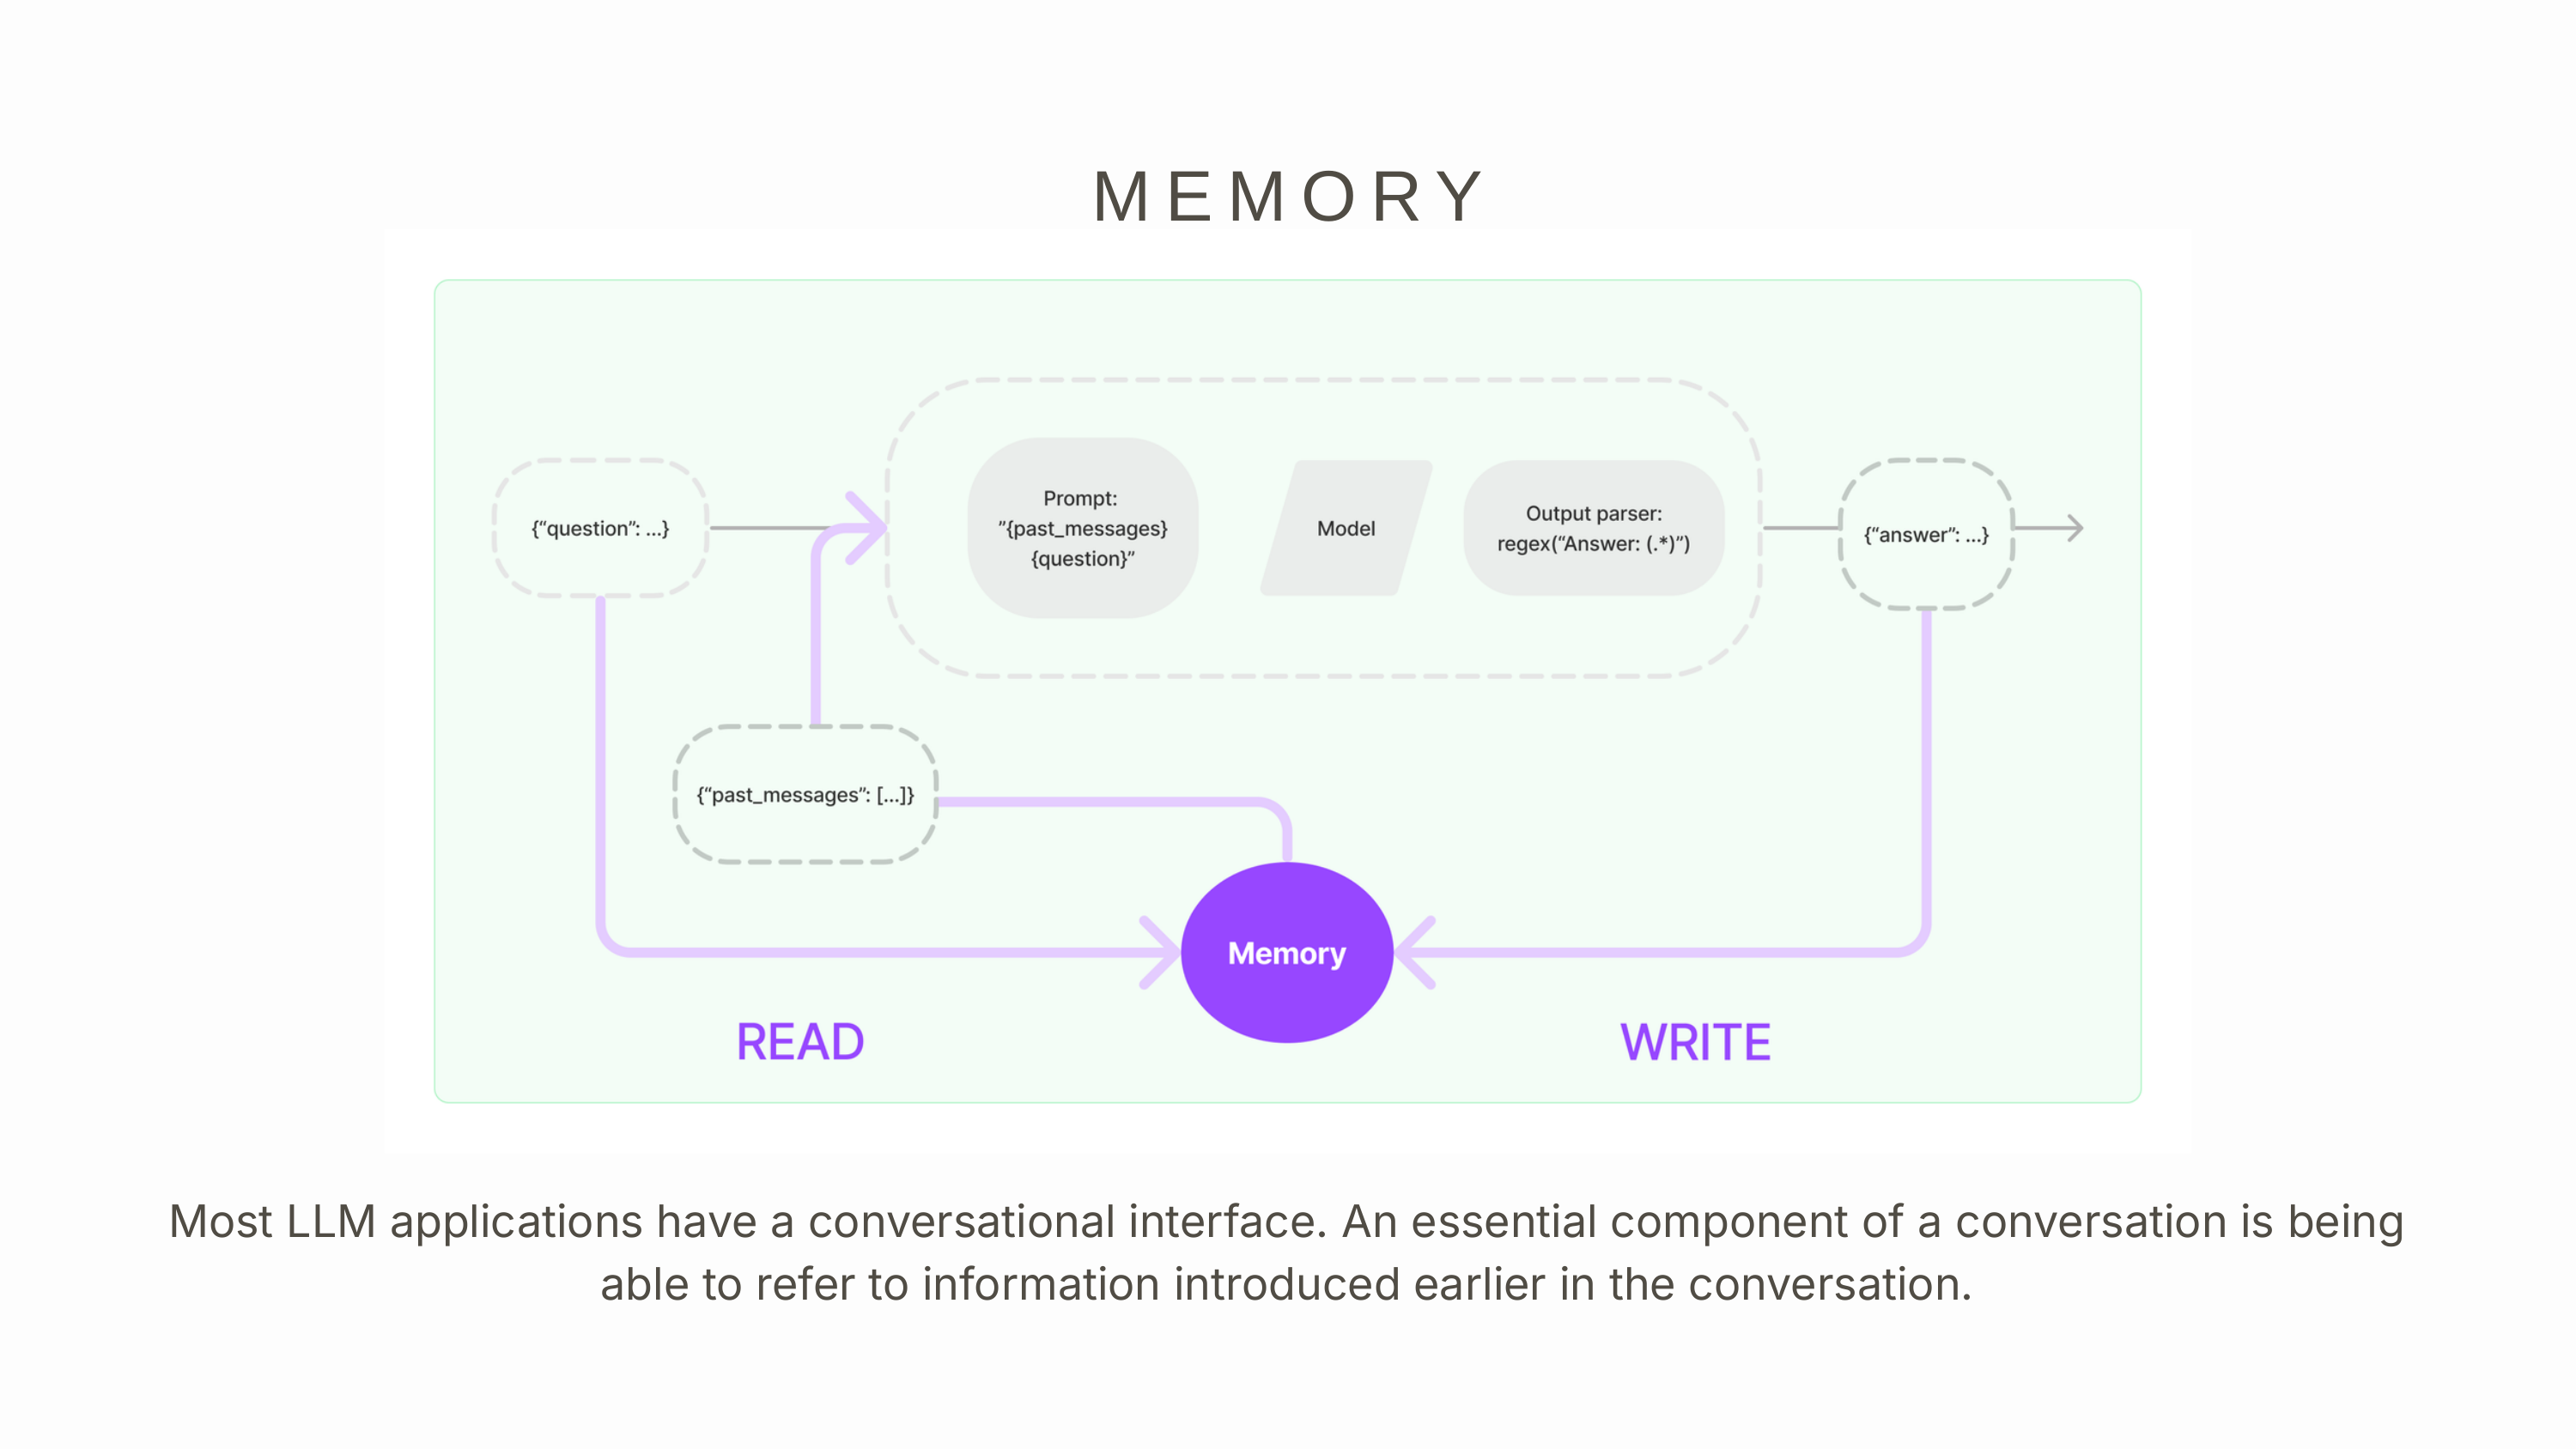

MEMORY

Most LLM applications have a conversational interface. An essential component of a conversation is being able to refer to information introduced earlier in the conversation.